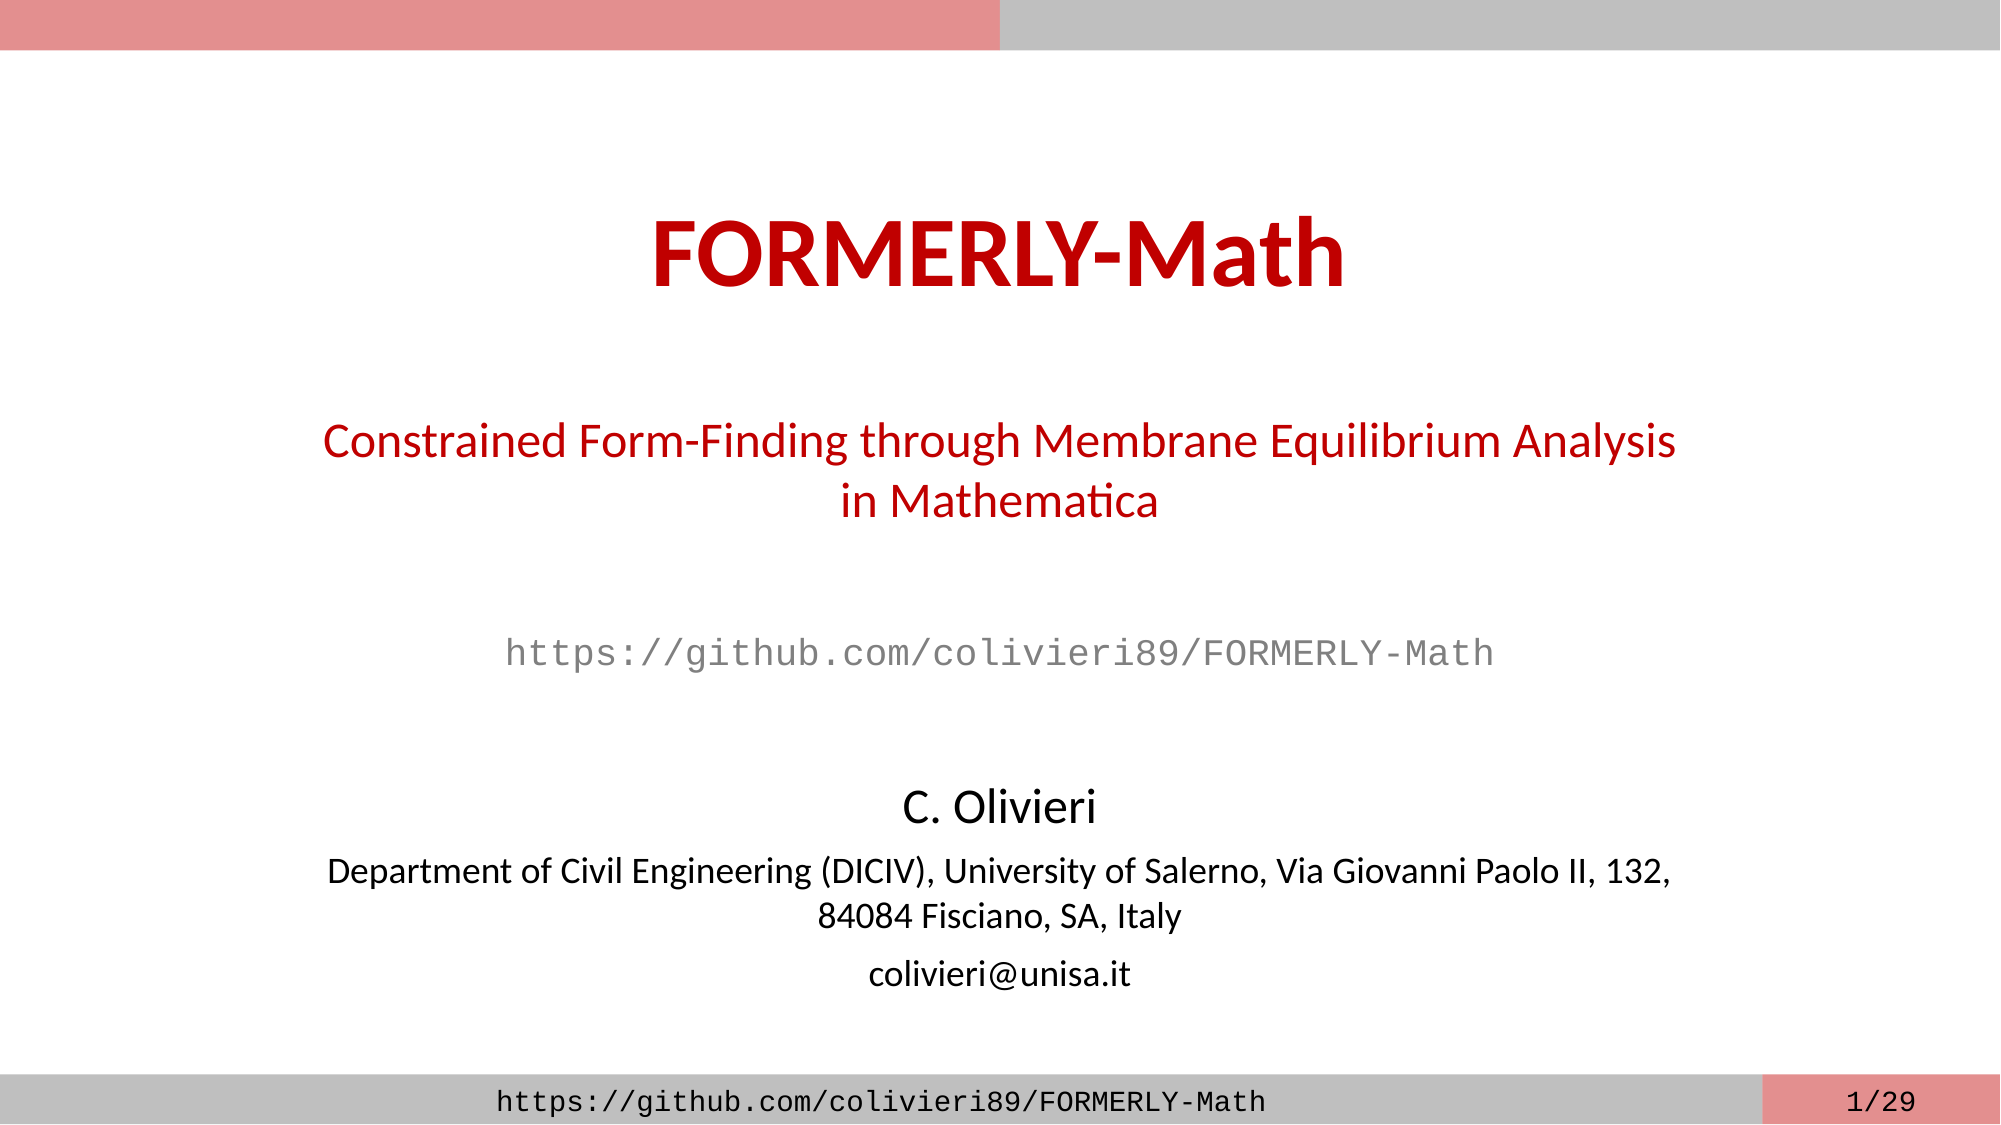

FORMERLY-Math
Constrained Form-Finding through Membrane Equilibrium Analysis in Mathematica
https://github.com/colivieri89/FORMERLY-Math
C. Olivieri
Department of Civil Engineering (DICIV), University of Salerno, Via Giovanni Paolo II, 132, 84084 Fisciano, SA, Italy
colivieri@unisa.it
https://github.com/colivieri89/FORMERLY-Math
1/29